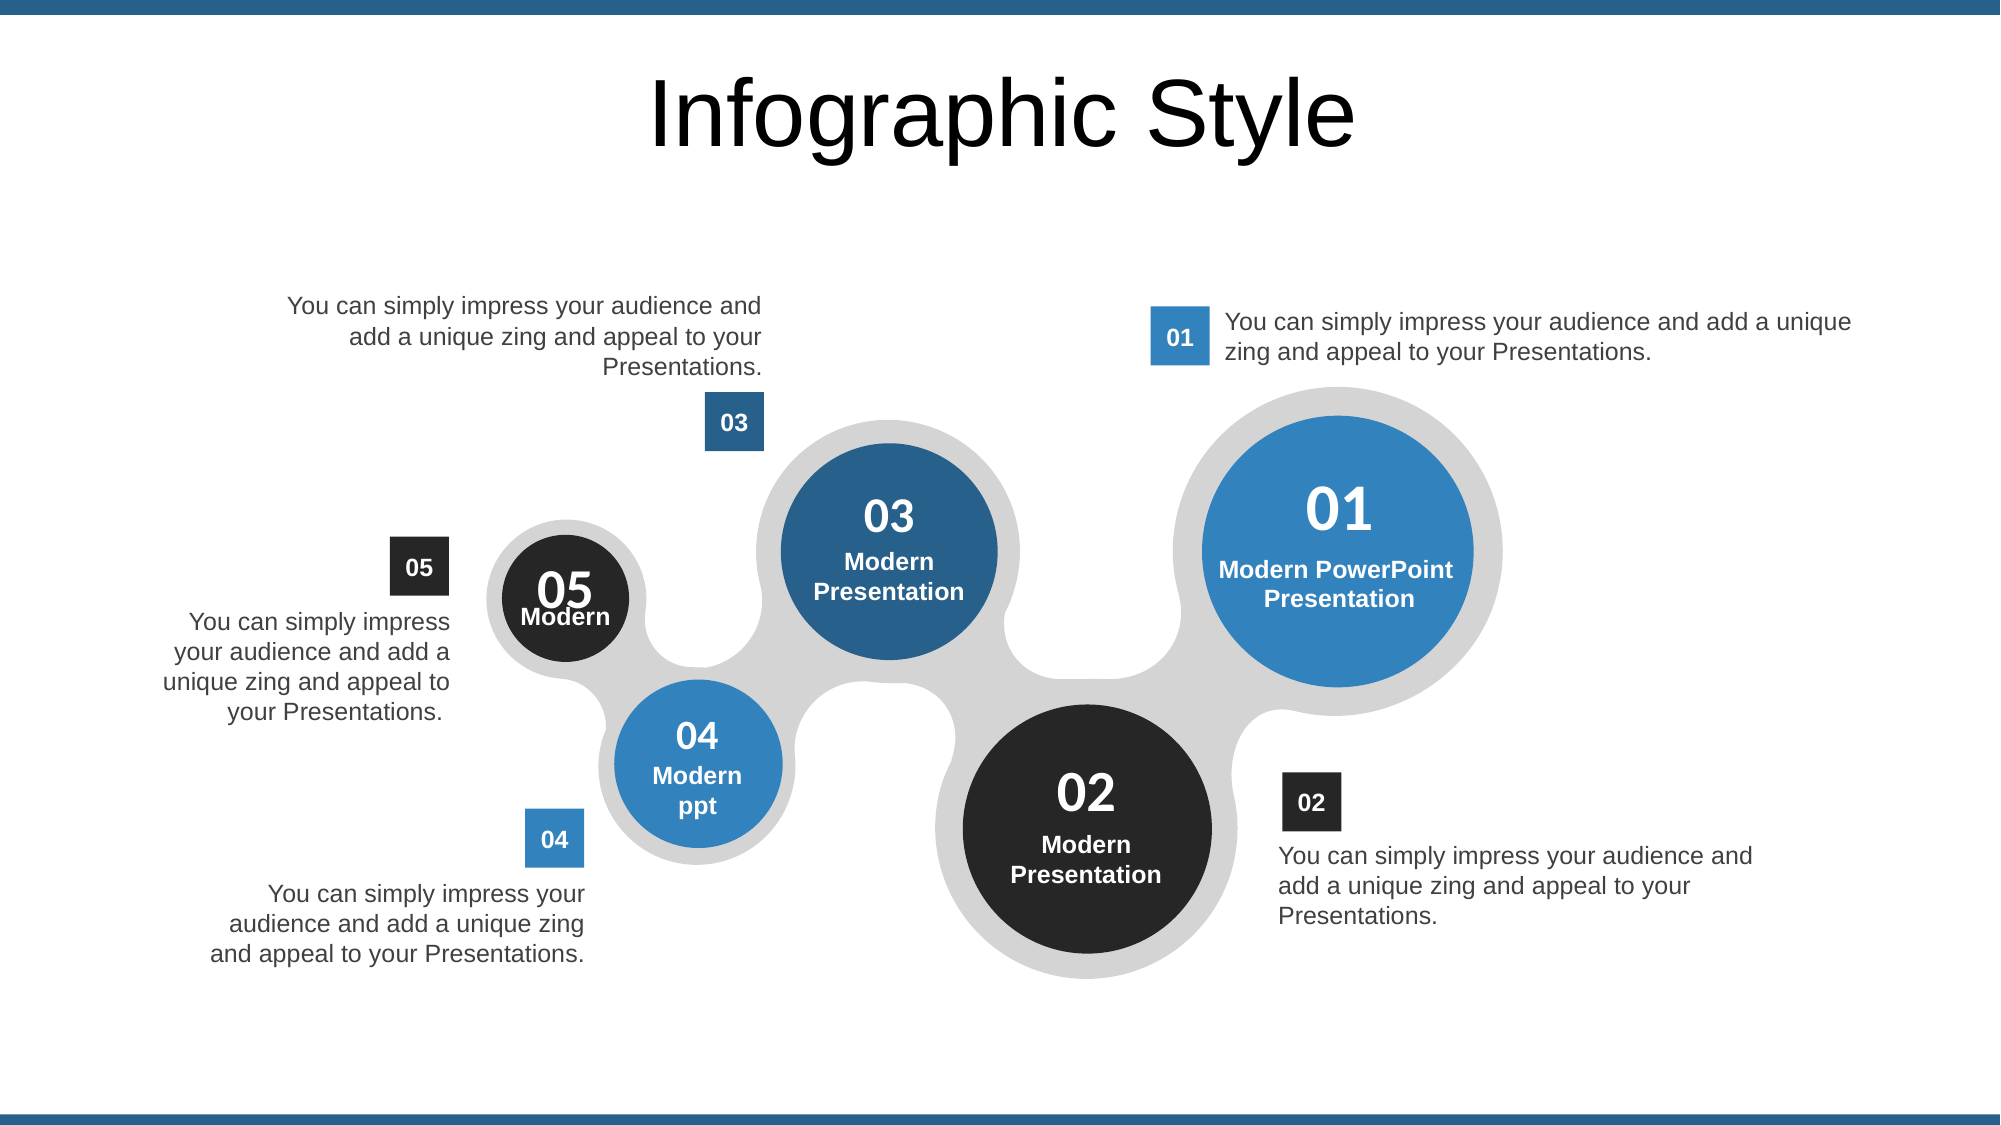

Infographic Style
You can simply impress your audience and add a unique zing and appeal to your Presentations.
You can simply impress your audience and add a unique zing and appeal to your Presentations.
01

01
03

Modern Presentation
05
Modern PowerPoint  Presentation
Modern

04

02
Modern
ppt
Modern Presentation
03
05
You can simply impress your audience and add a unique zing and appeal to your Presentations.
02
04
You can simply impress your audience and add a unique zing and appeal to your Presentations.
You can simply impress your audience and add a unique zing and appeal to your Presentations.